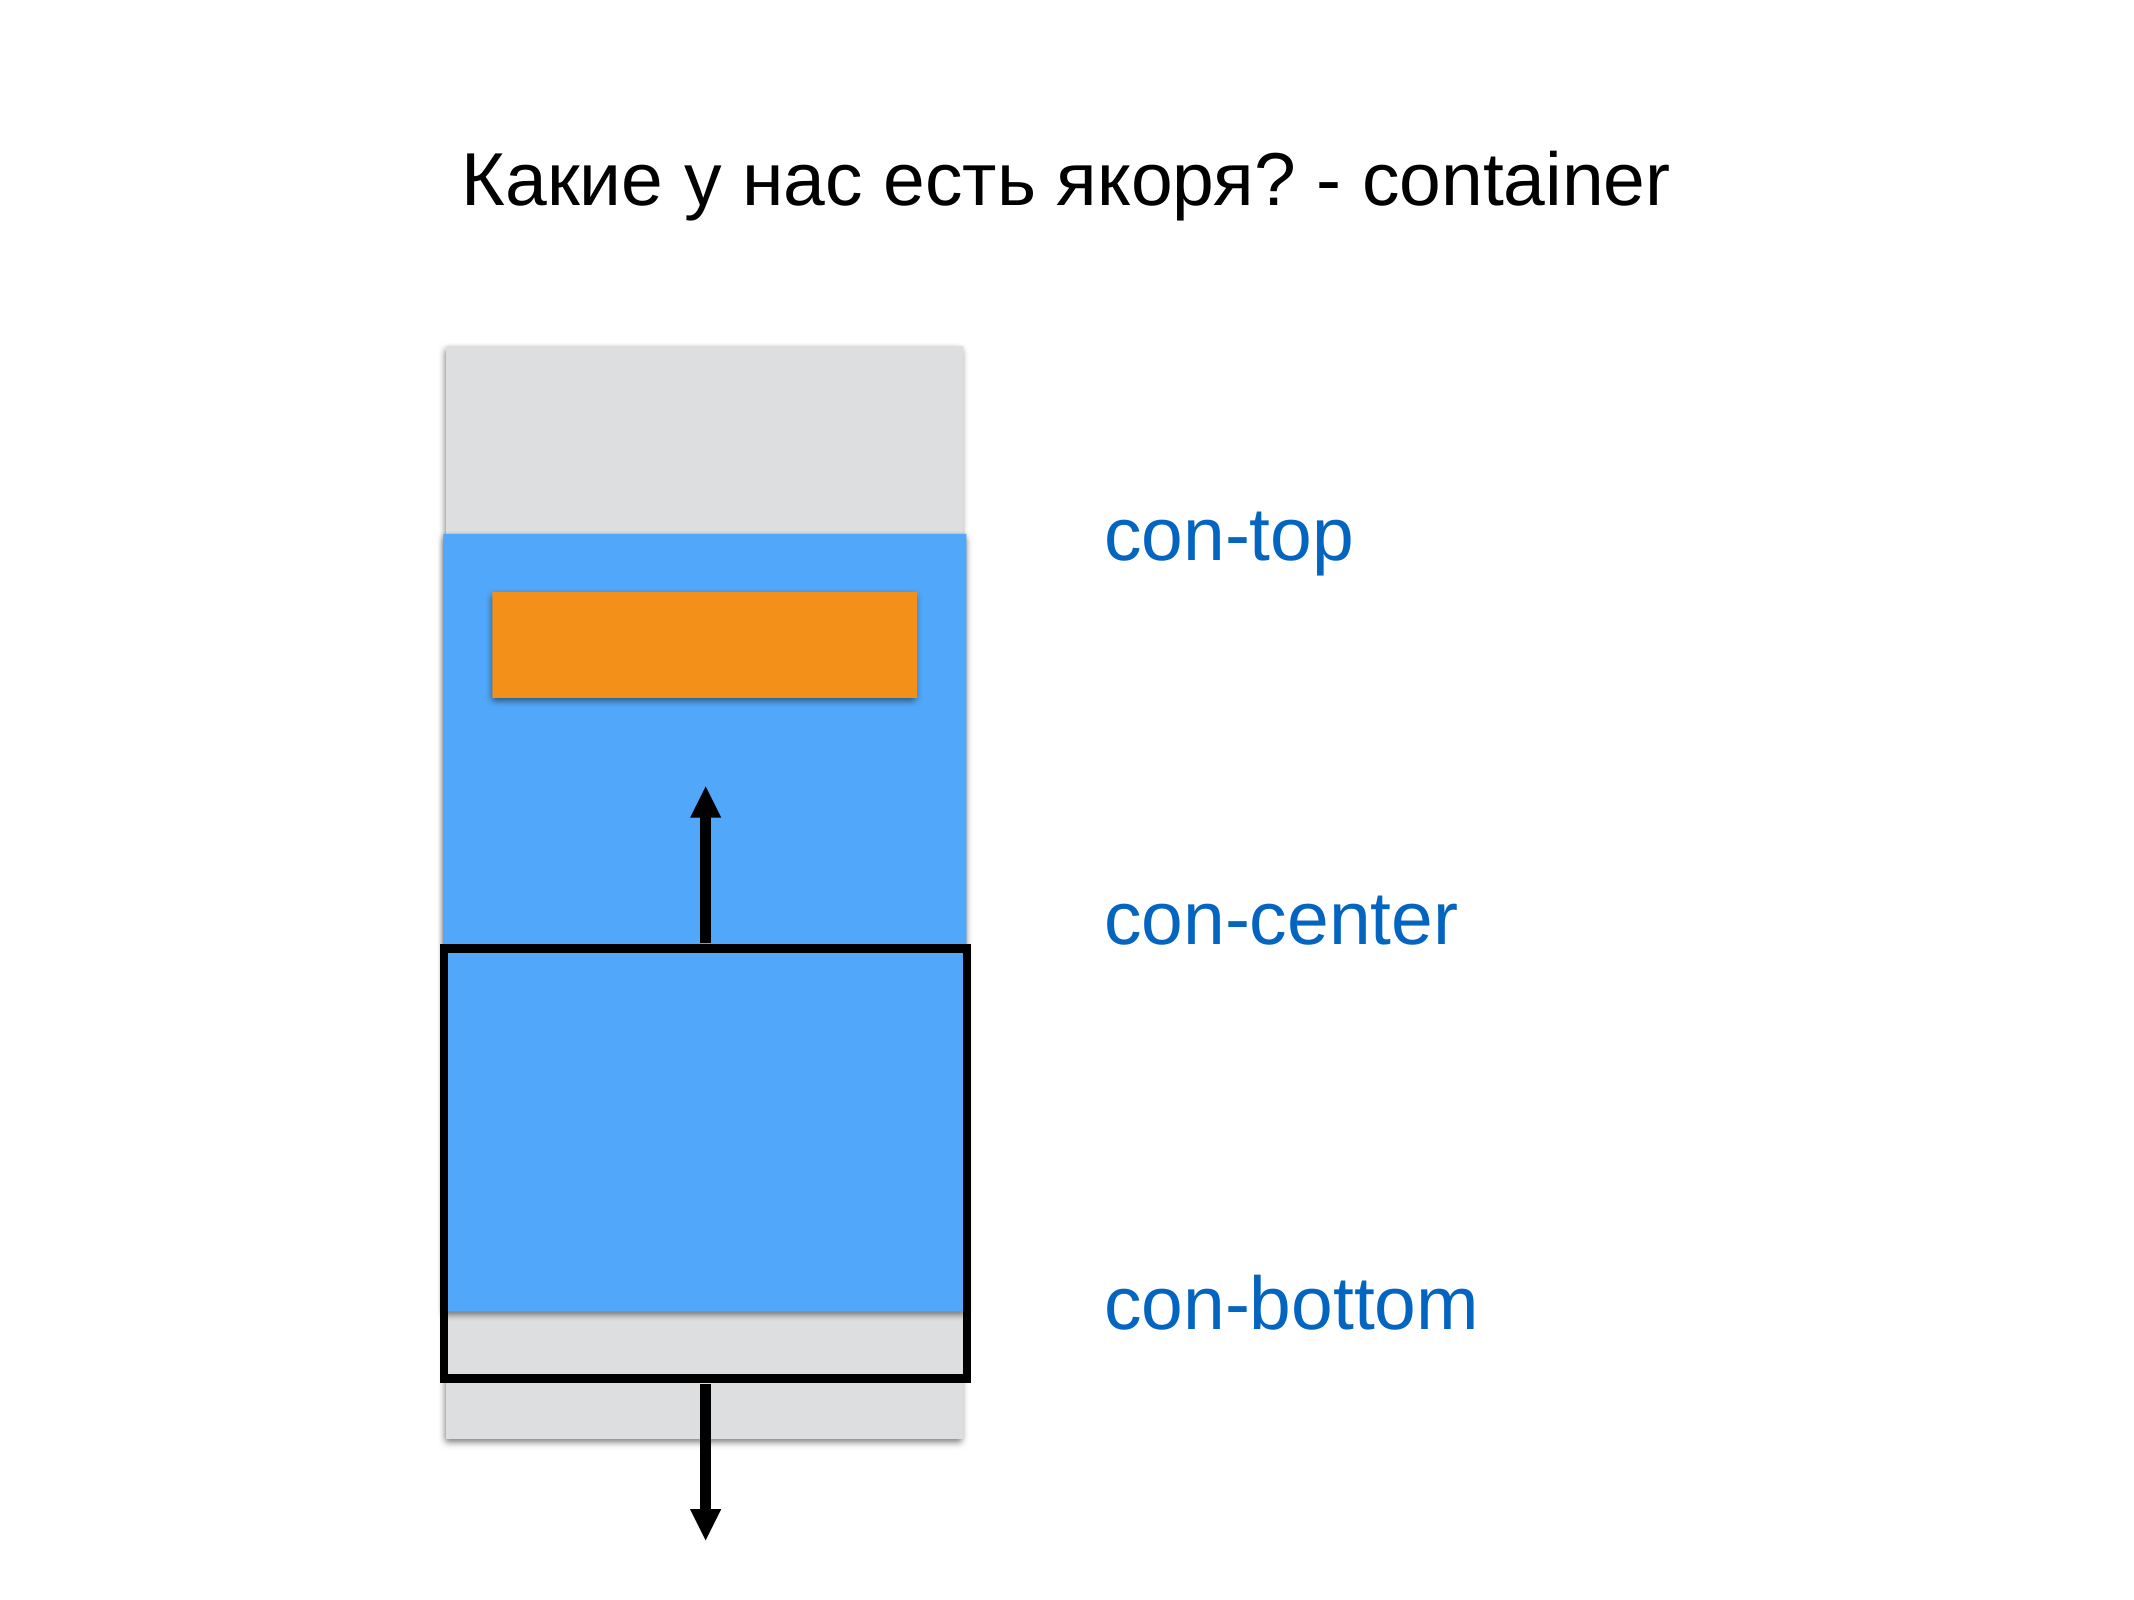

Какие у нас есть якоря? - container

con-top

con-center
con-bottom